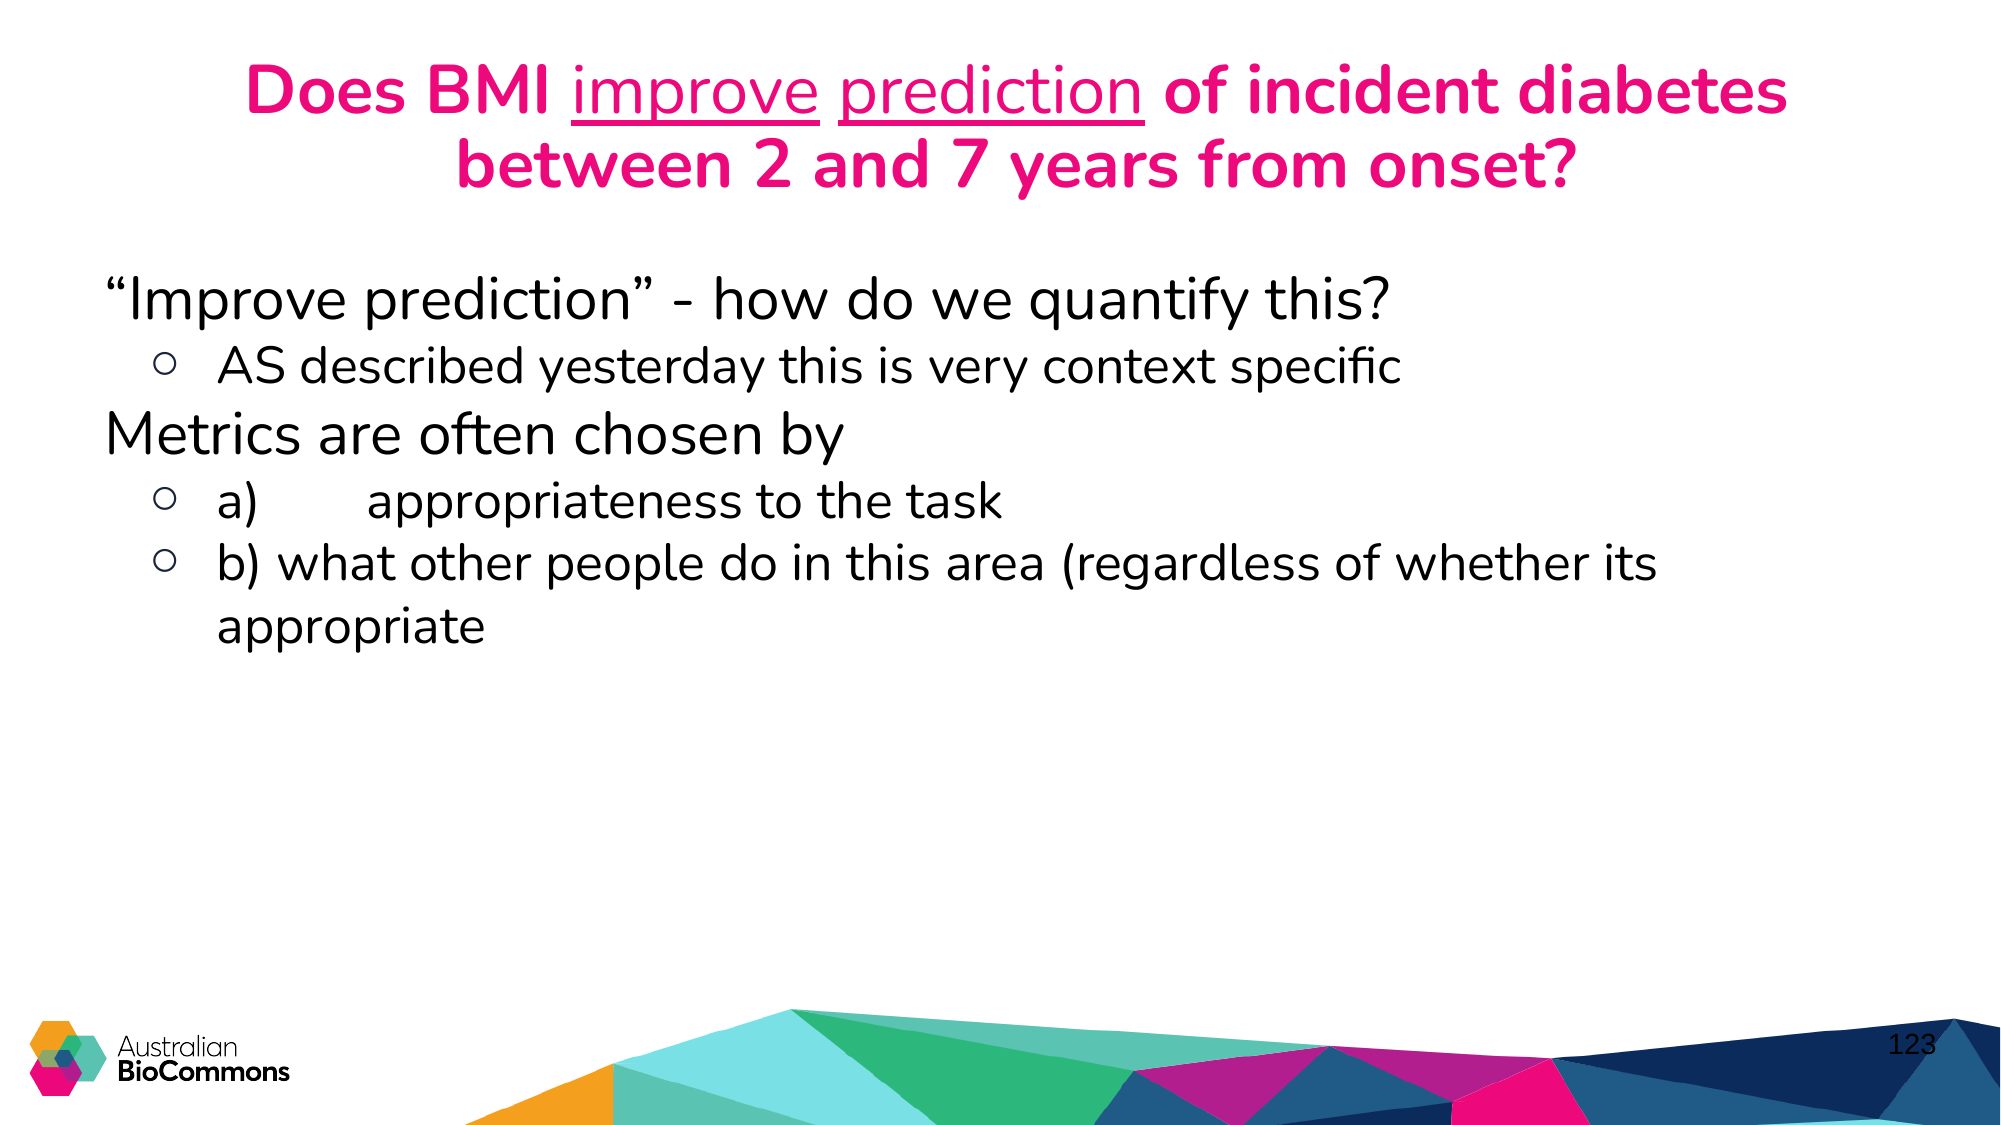

# Does BMI improve prediction of incident diabetes between 2 and 7 years from onset?
“Improve prediction” - how do we quantify this?
AS described yesterday this is very context specific
Metrics are often chosen by
a)	appropriateness to the task
b) what other people do in this area (regardless of whether its appropriate
123